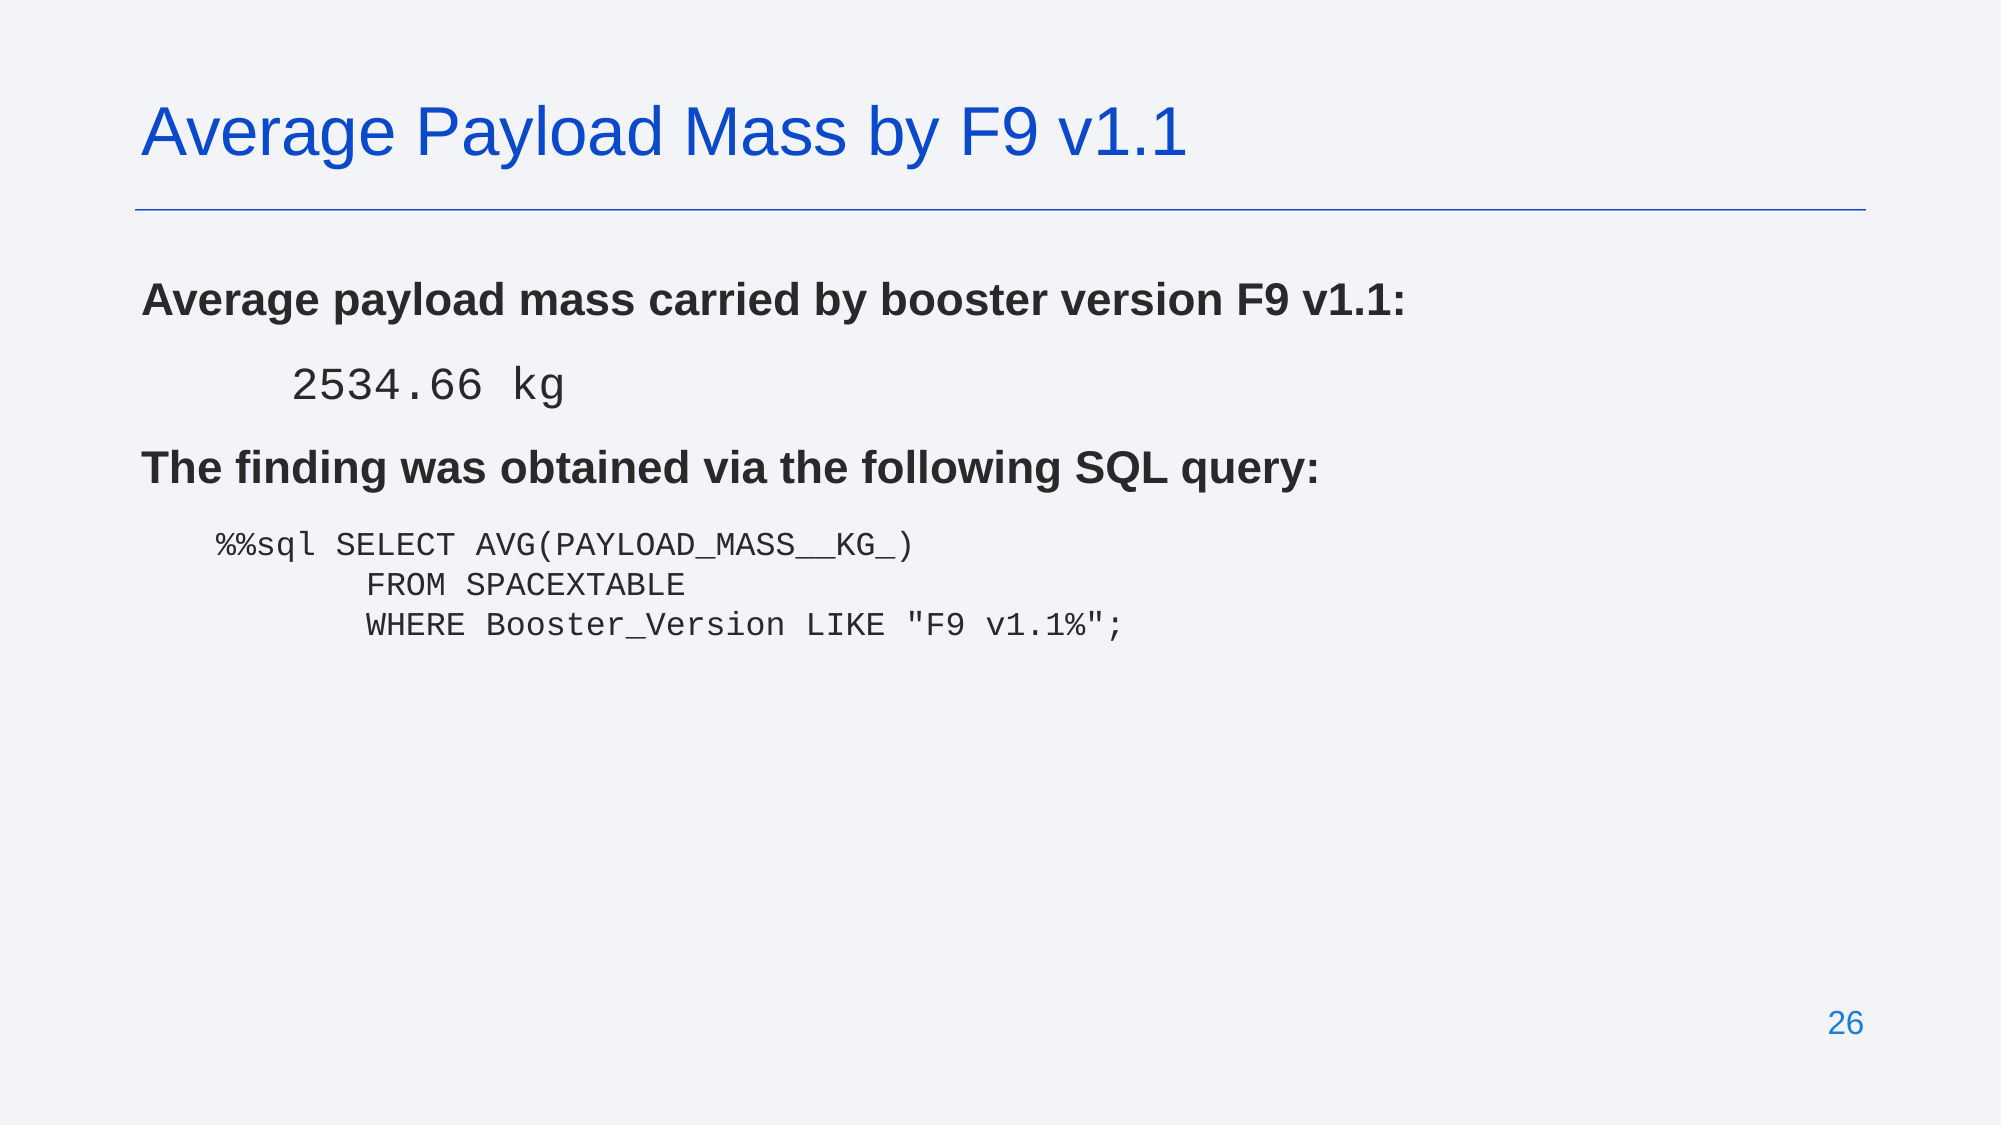

Average Payload Mass by F9 v1.1
Average payload mass carried by booster version F9 v1.1:
	2534.66 kg
The finding was obtained via the following SQL query:
%%sql SELECT AVG(PAYLOAD_MASS__KG_)
	FROM SPACEXTABLE
	WHERE Booster_Version LIKE "F9 v1.1%";
26